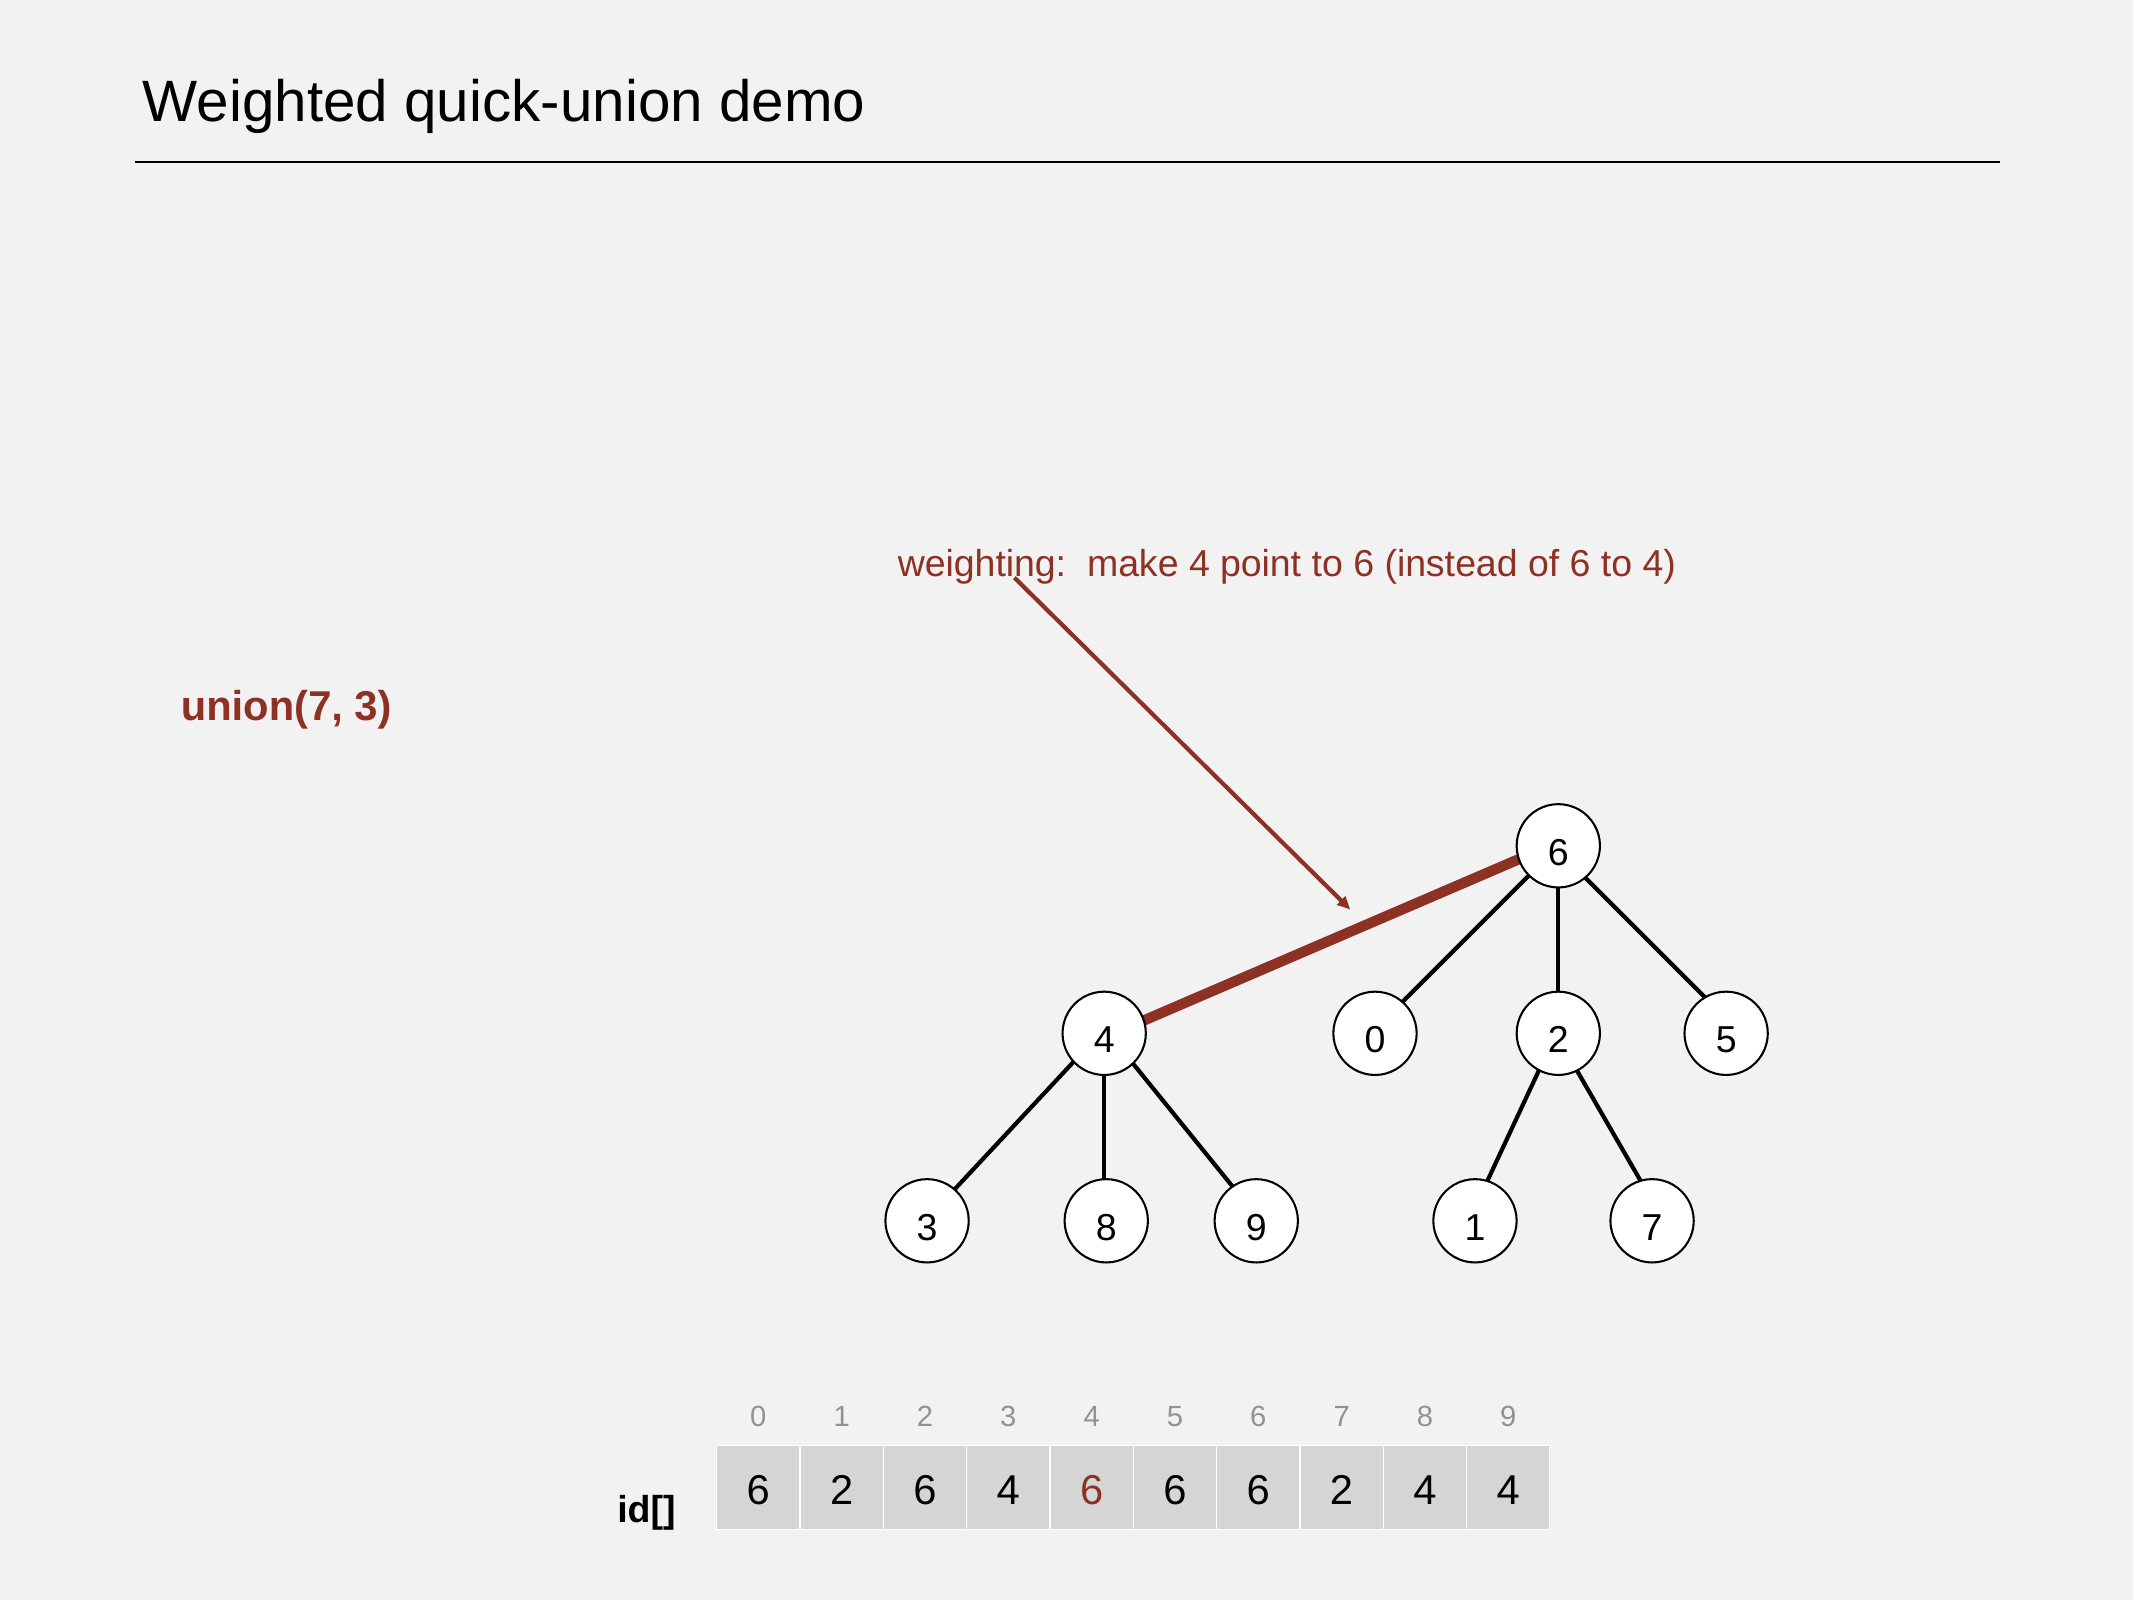

# Weighted quick-union demo
weighting:  make 4 point to 6 (instead of 6 to 4)

union(7, 3)
6

0
2

1
7
5

4

3
8
9
0
1
2
3
4
5
6
7
8
9
6
2
6
4
6
6
6
2
4
4
id[]